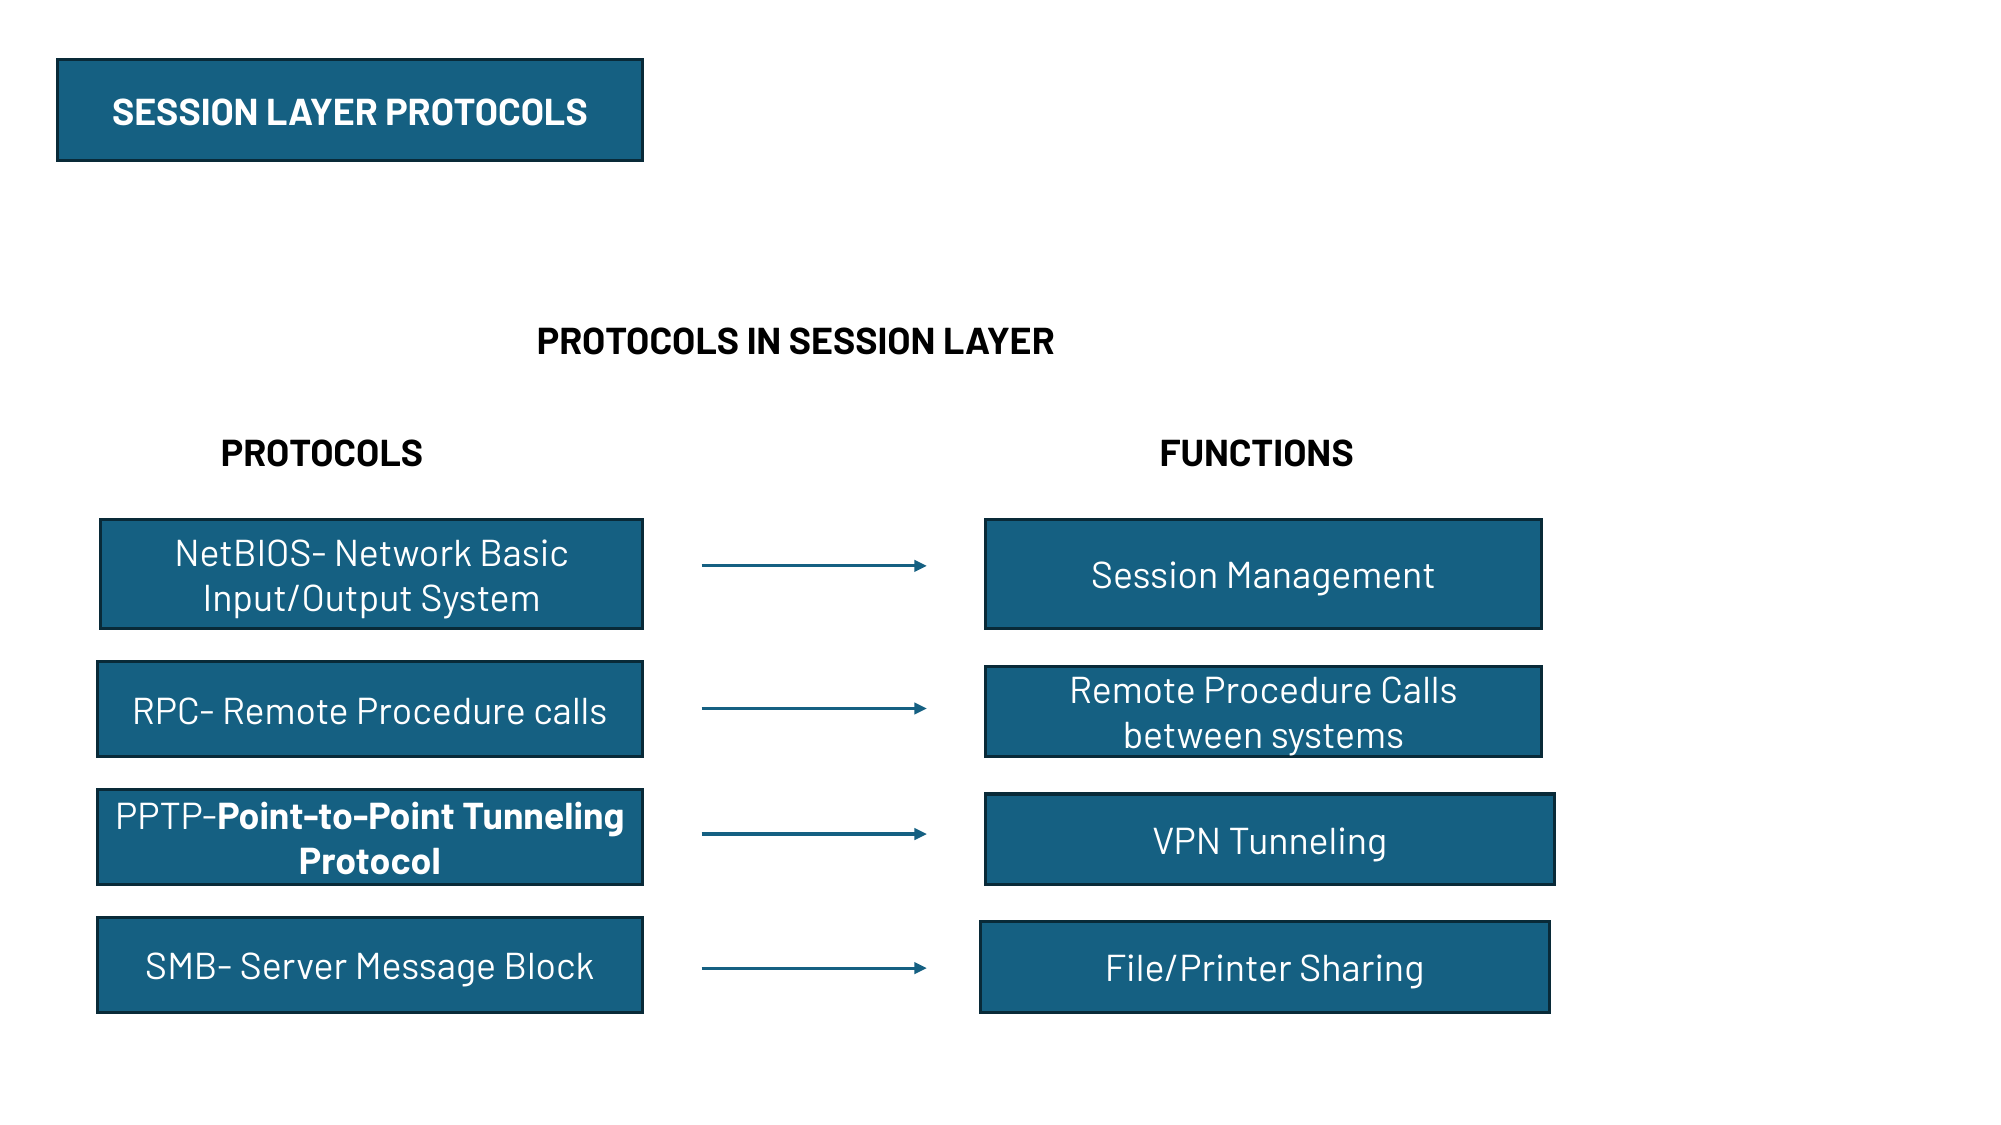

SESSION LAYER PROTOCOLS
PROTOCOLS IN SESSION LAYER
PROTOCOLS
FUNCTIONS
Session Management
NetBIOS- Network Basic Input/Output System
RPC- Remote Procedure calls
Remote Procedure Calls between systems
PPTP-Point-to-Point Tunneling Protocol
VPN Tunneling
SMB- Server Message Block
File/Printer Sharing